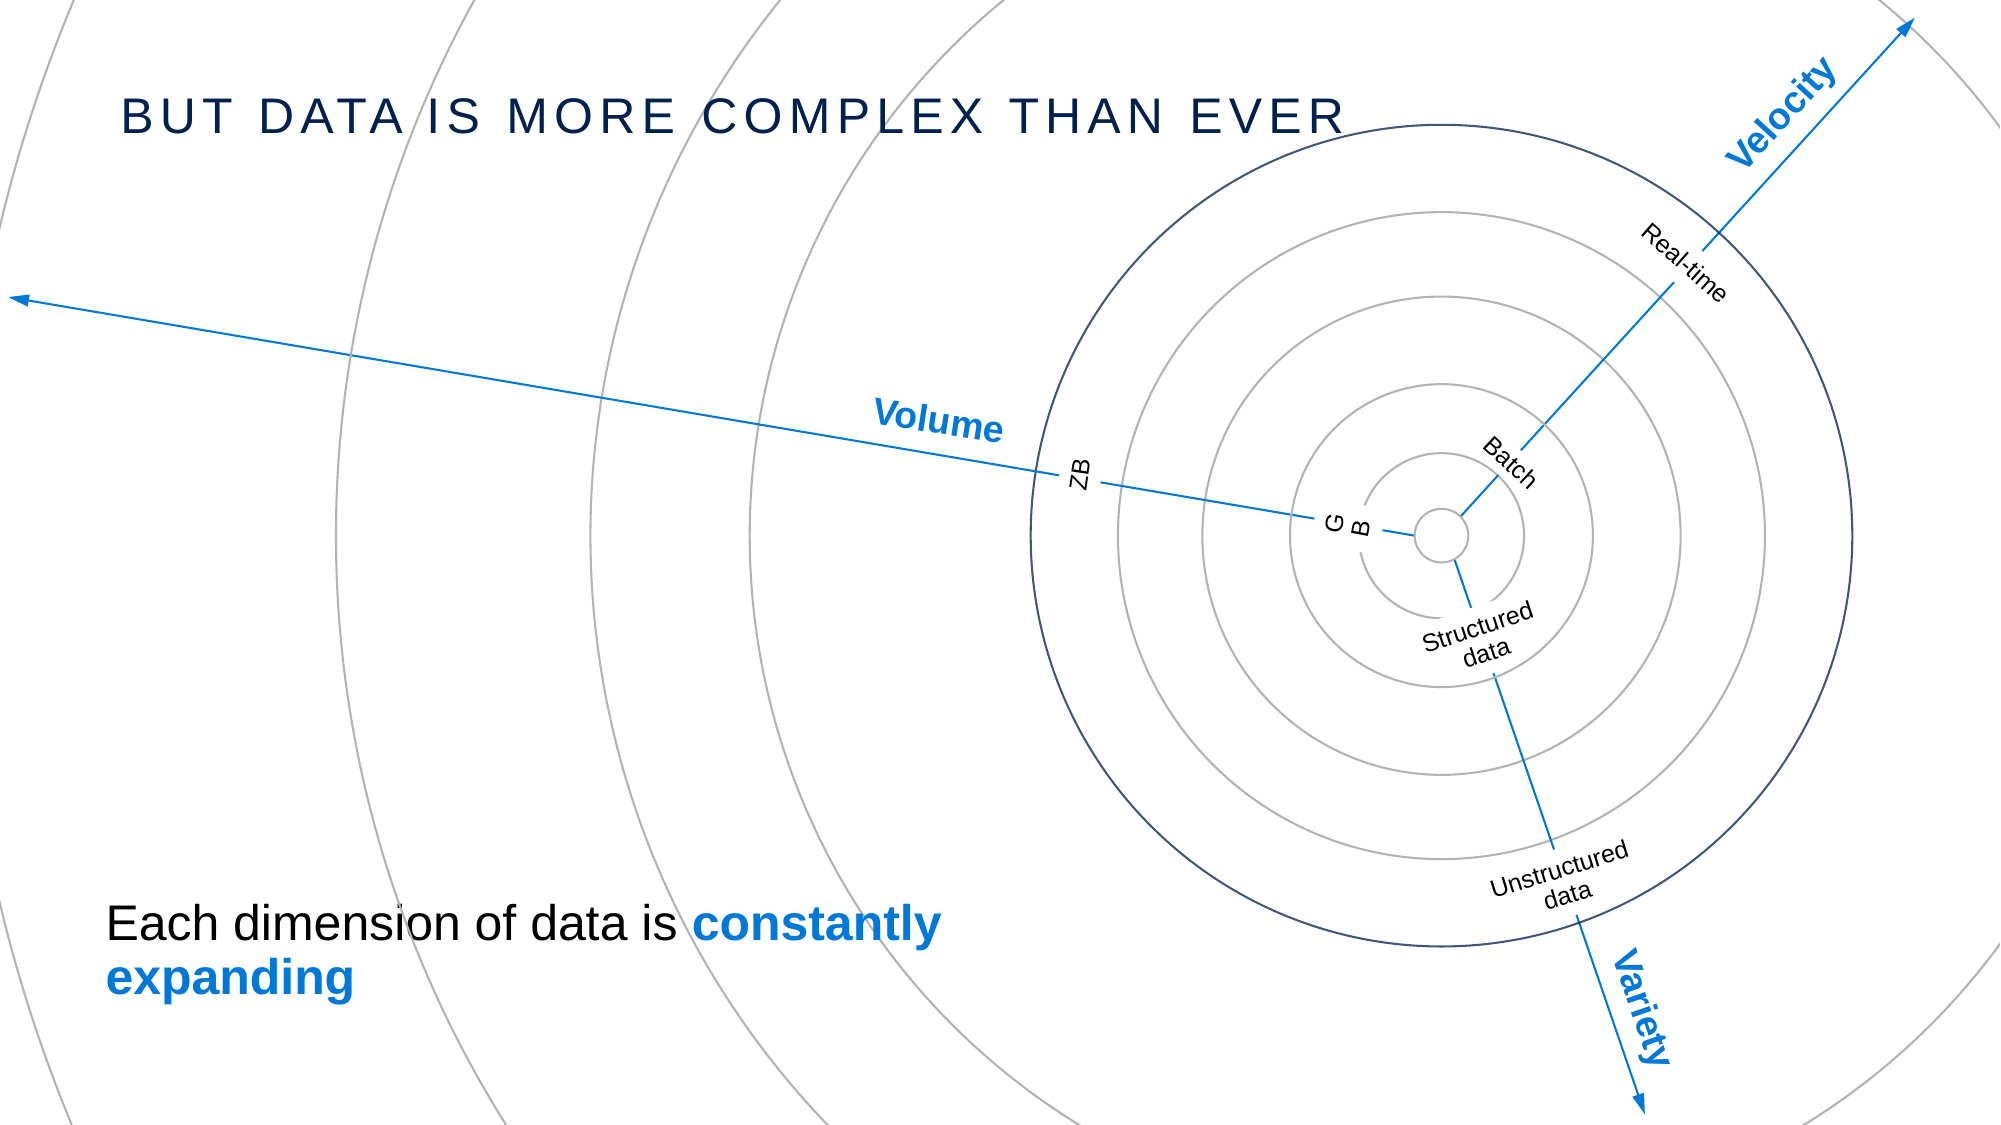

# But data is more complex than ever
Velocity

Real-time

Volume
Batch
ZB

GB

Structured data
Unstructured data
Each dimension of data is constantly expanding
Variety